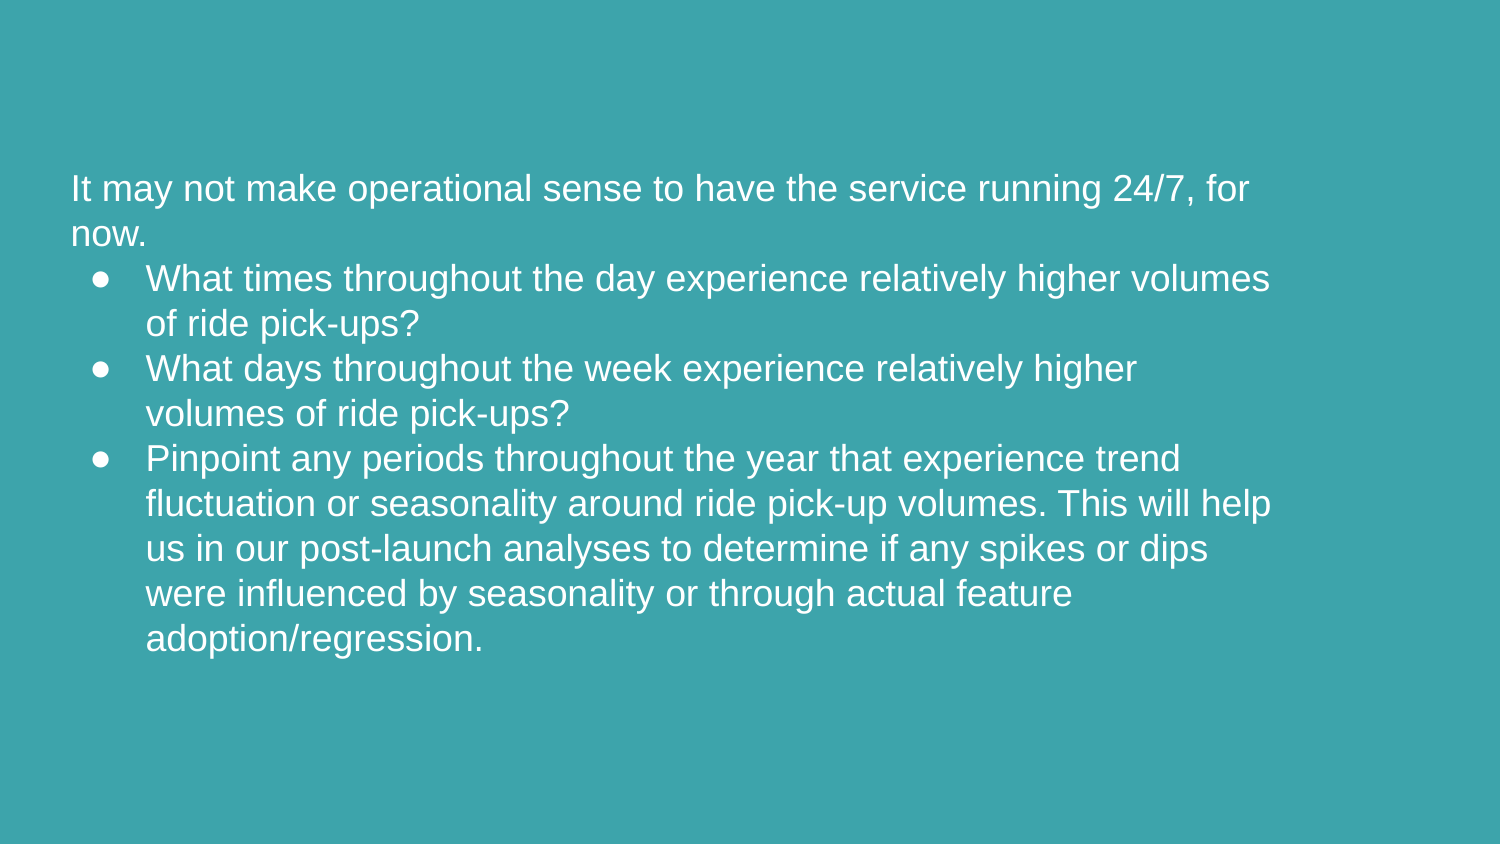

# It may not make operational sense to have the service running 24/7, for now.
What times throughout the day experience relatively higher volumes of ride pick-ups?
What days throughout the week experience relatively higher volumes of ride pick-ups?
Pinpoint any periods throughout the year that experience trend fluctuation or seasonality around ride pick-up volumes. This will help us in our post-launch analyses to determine if any spikes or dips were influenced by seasonality or through actual feature adoption/regression.